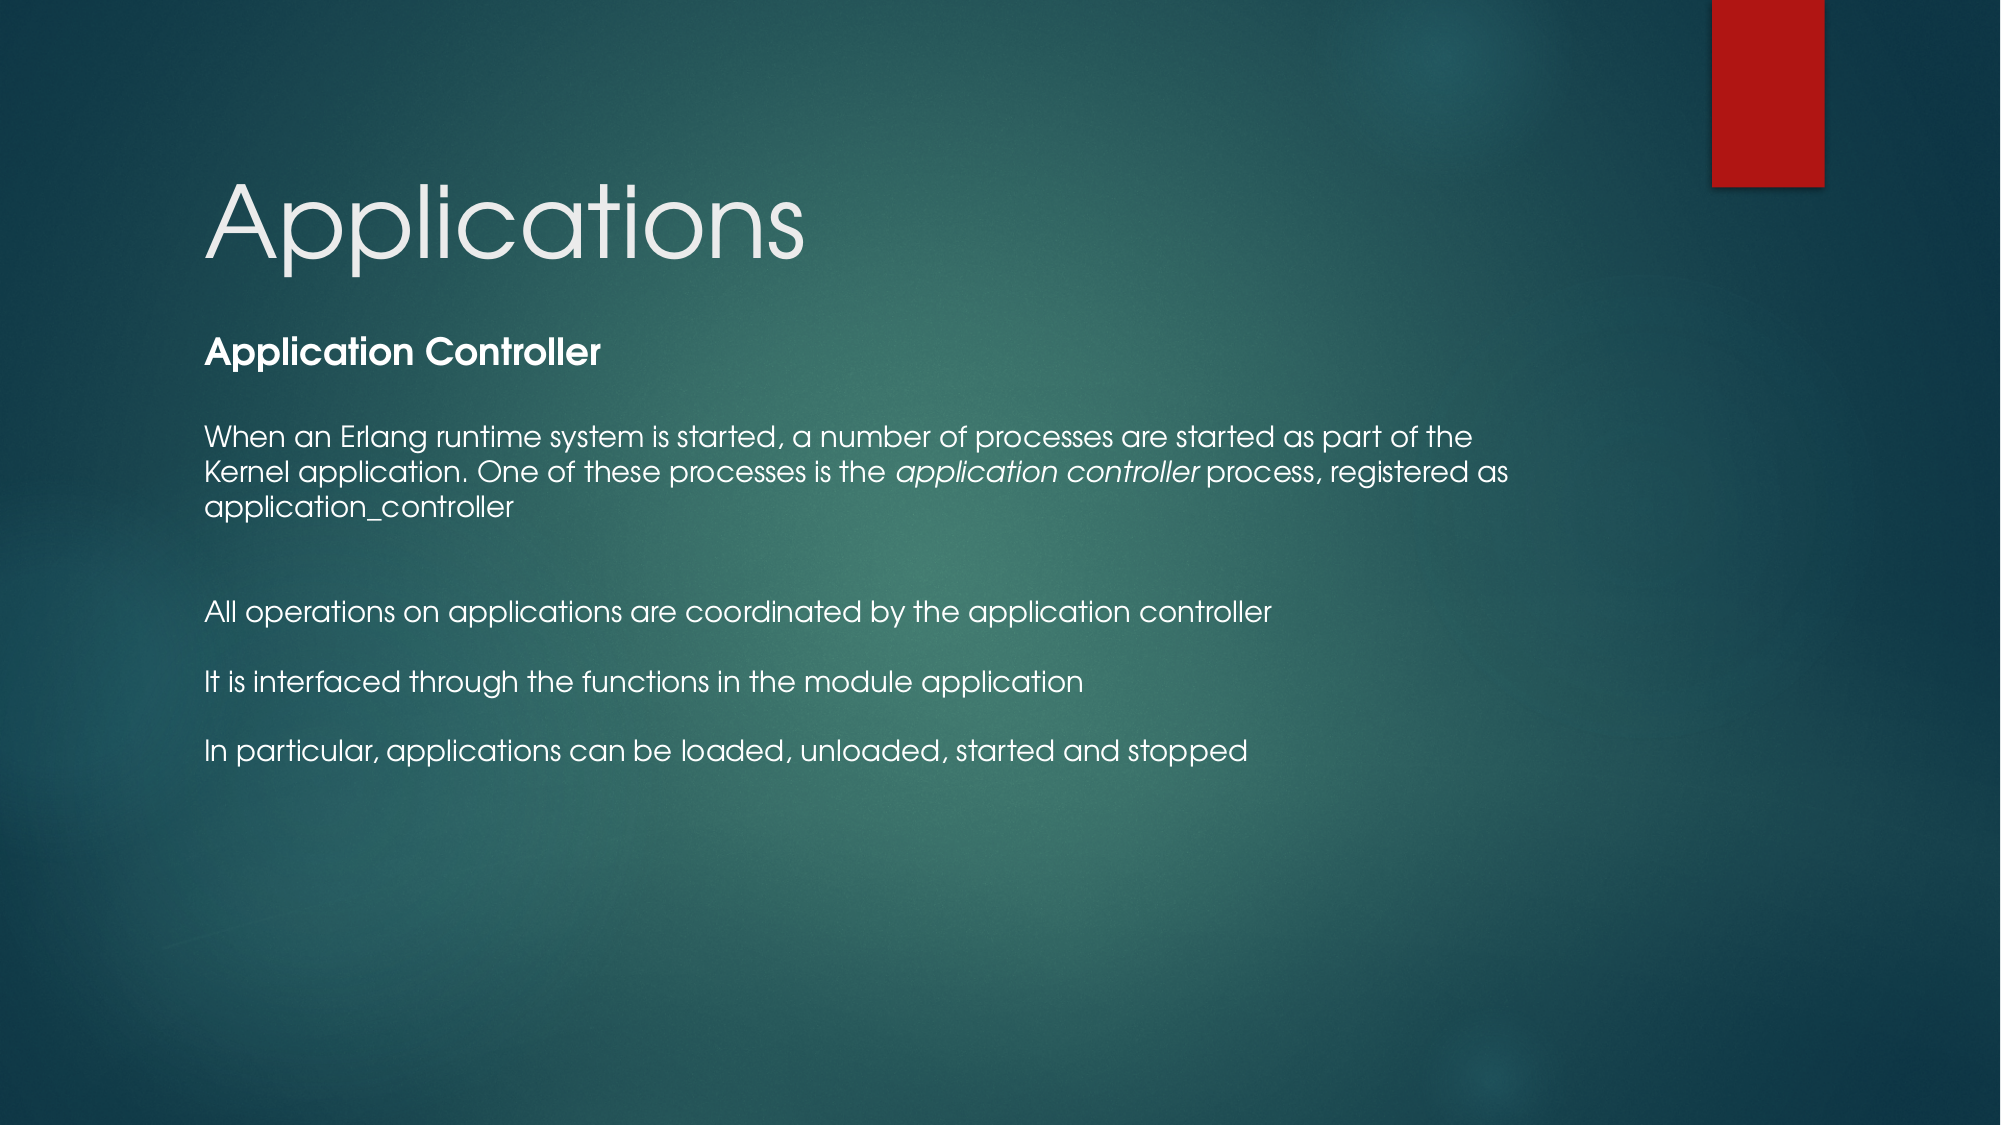

# Applications

Application Controller

When an Erlang runtime system is started, a number of processes are started as part of the Kernel application. One of these processes is the application controller process, registered as application_controller

All operations on applications are coordinated by the application controller

It is interfaced through the functions in the module application

In particular, applications can be loaded, unloaded, started and stopped